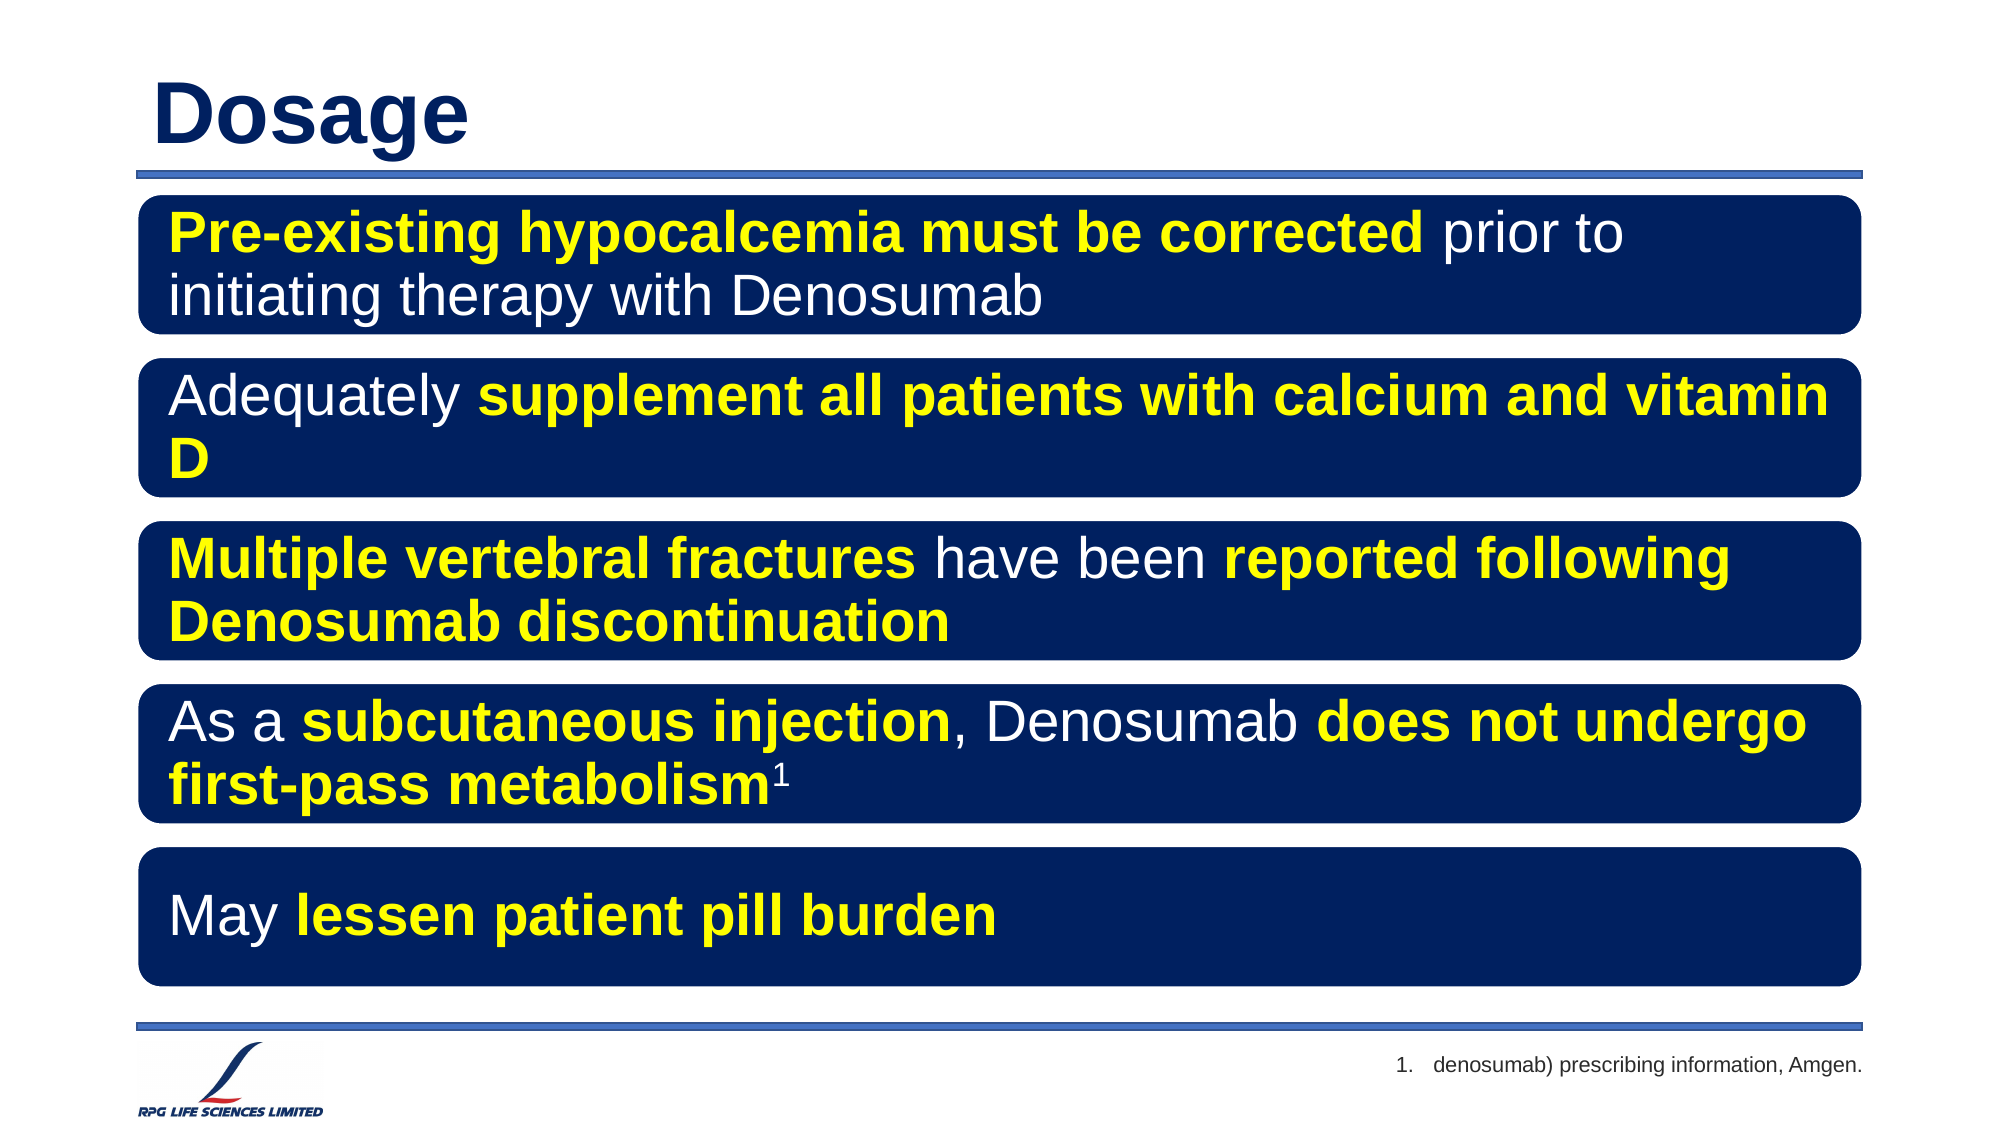

# Dosage
Pre-existing hypocalcemia must be corrected prior to initiating therapy with Denosumab
Adequately supplement all patients with calcium and vitamin D
Multiple vertebral fractures have been reported following Denosumab discontinuation
As a subcutaneous injection, Denosumab does not undergo first-pass metabolism1
May lessen patient pill burden
denosumab) prescribing information, Amgen.